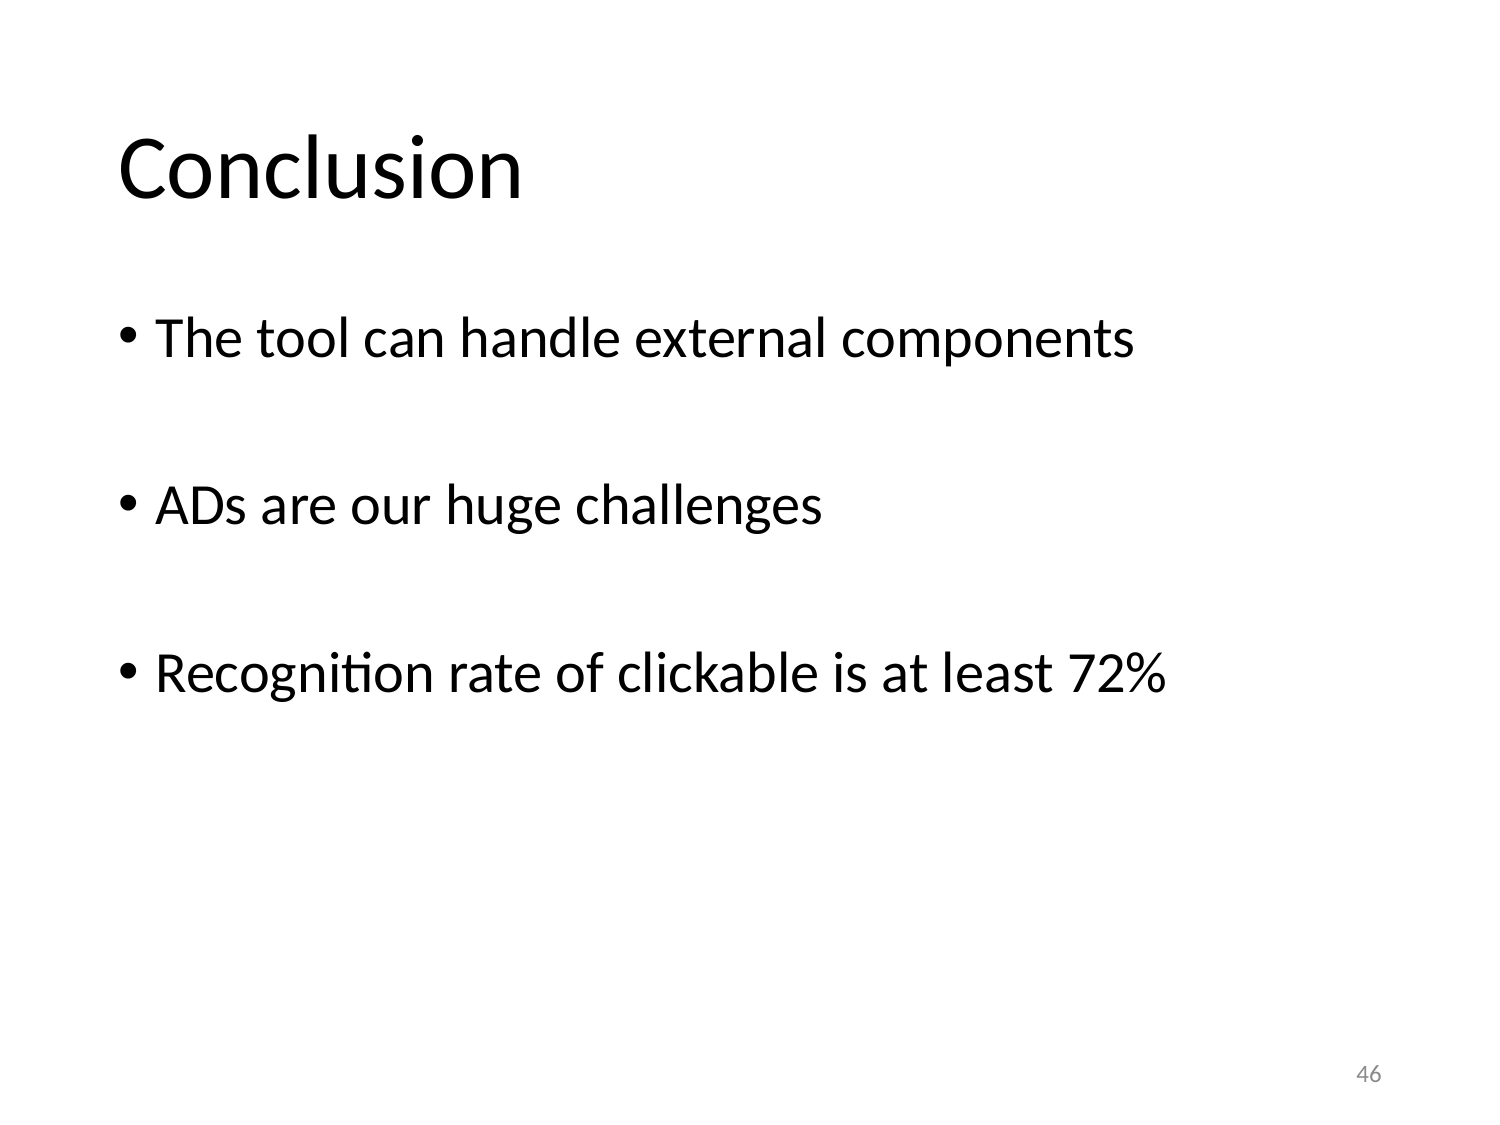

# Conclusion
The tool can handle external components

ADs are our huge challenges

Recognition rate of clickable is at least 72%

46